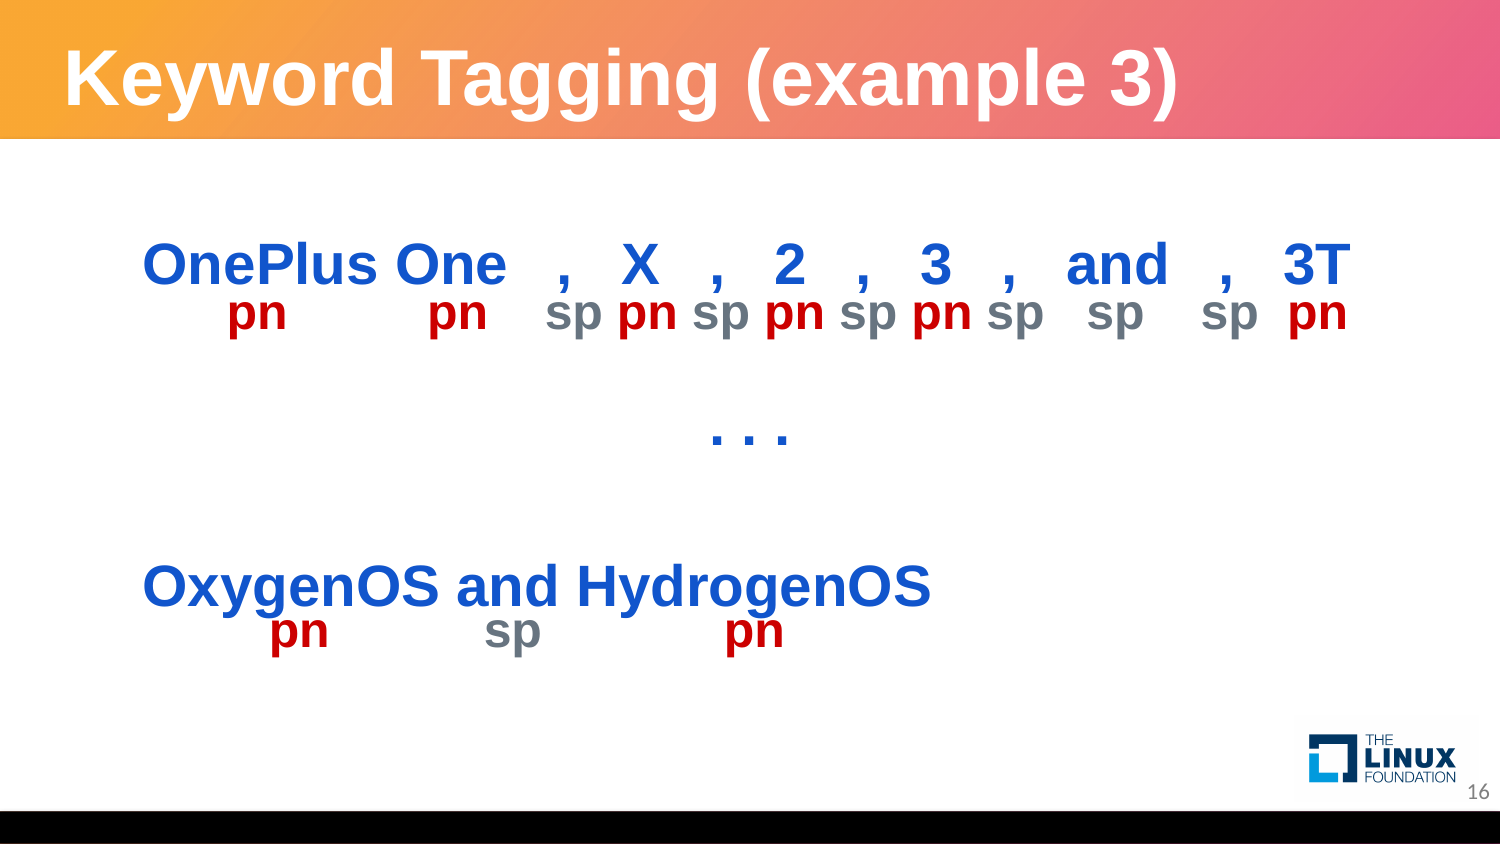

# Keyword Tagging (example 3)
OnePlus One   ,   X   ,   2   ,   3   ,   and   ,   3T

. . .

OxygenOS and HydrogenOS
      pn          pn    sp pn sp pn sp pn sp   sp    sp  pn
         pn           sp             pn
16